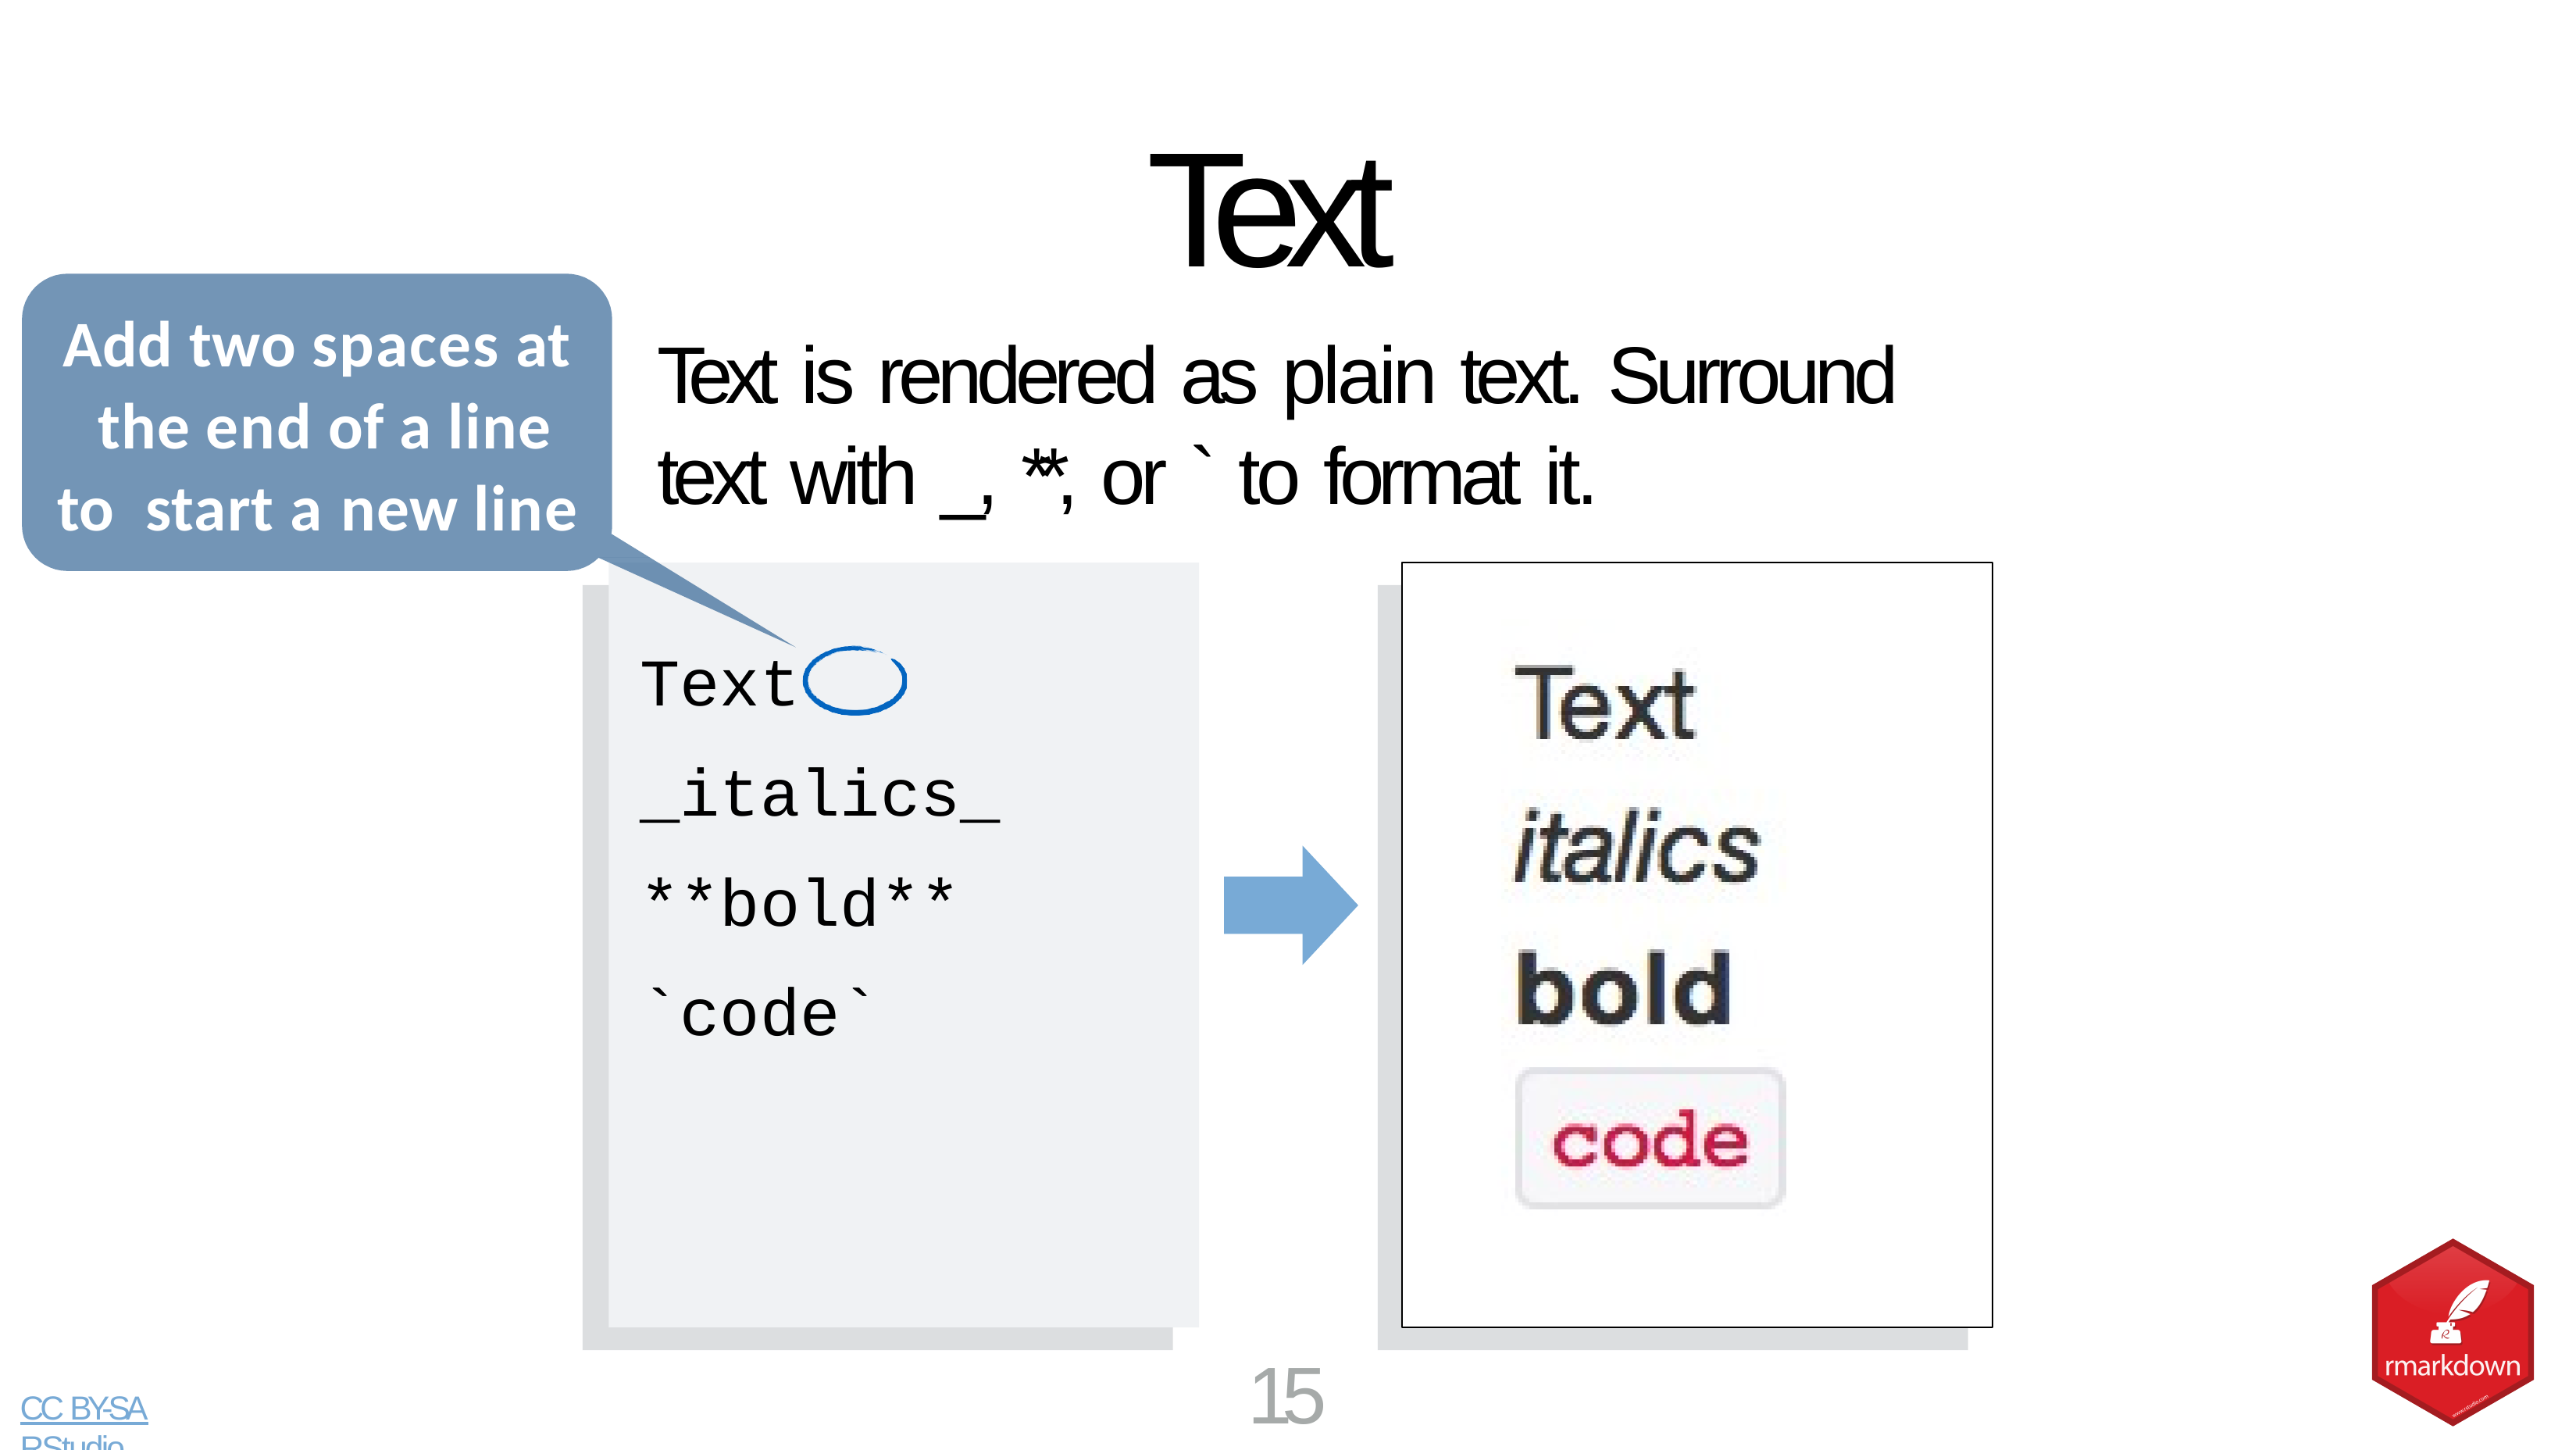

# Text
Text is rendered as plain text. Surround  text with _, **, or ` to format it.

Add two spaces at  the end of a line to  start a new line

Text
_italics_
**bold**
`code`

15
CC BY-SA RStudio